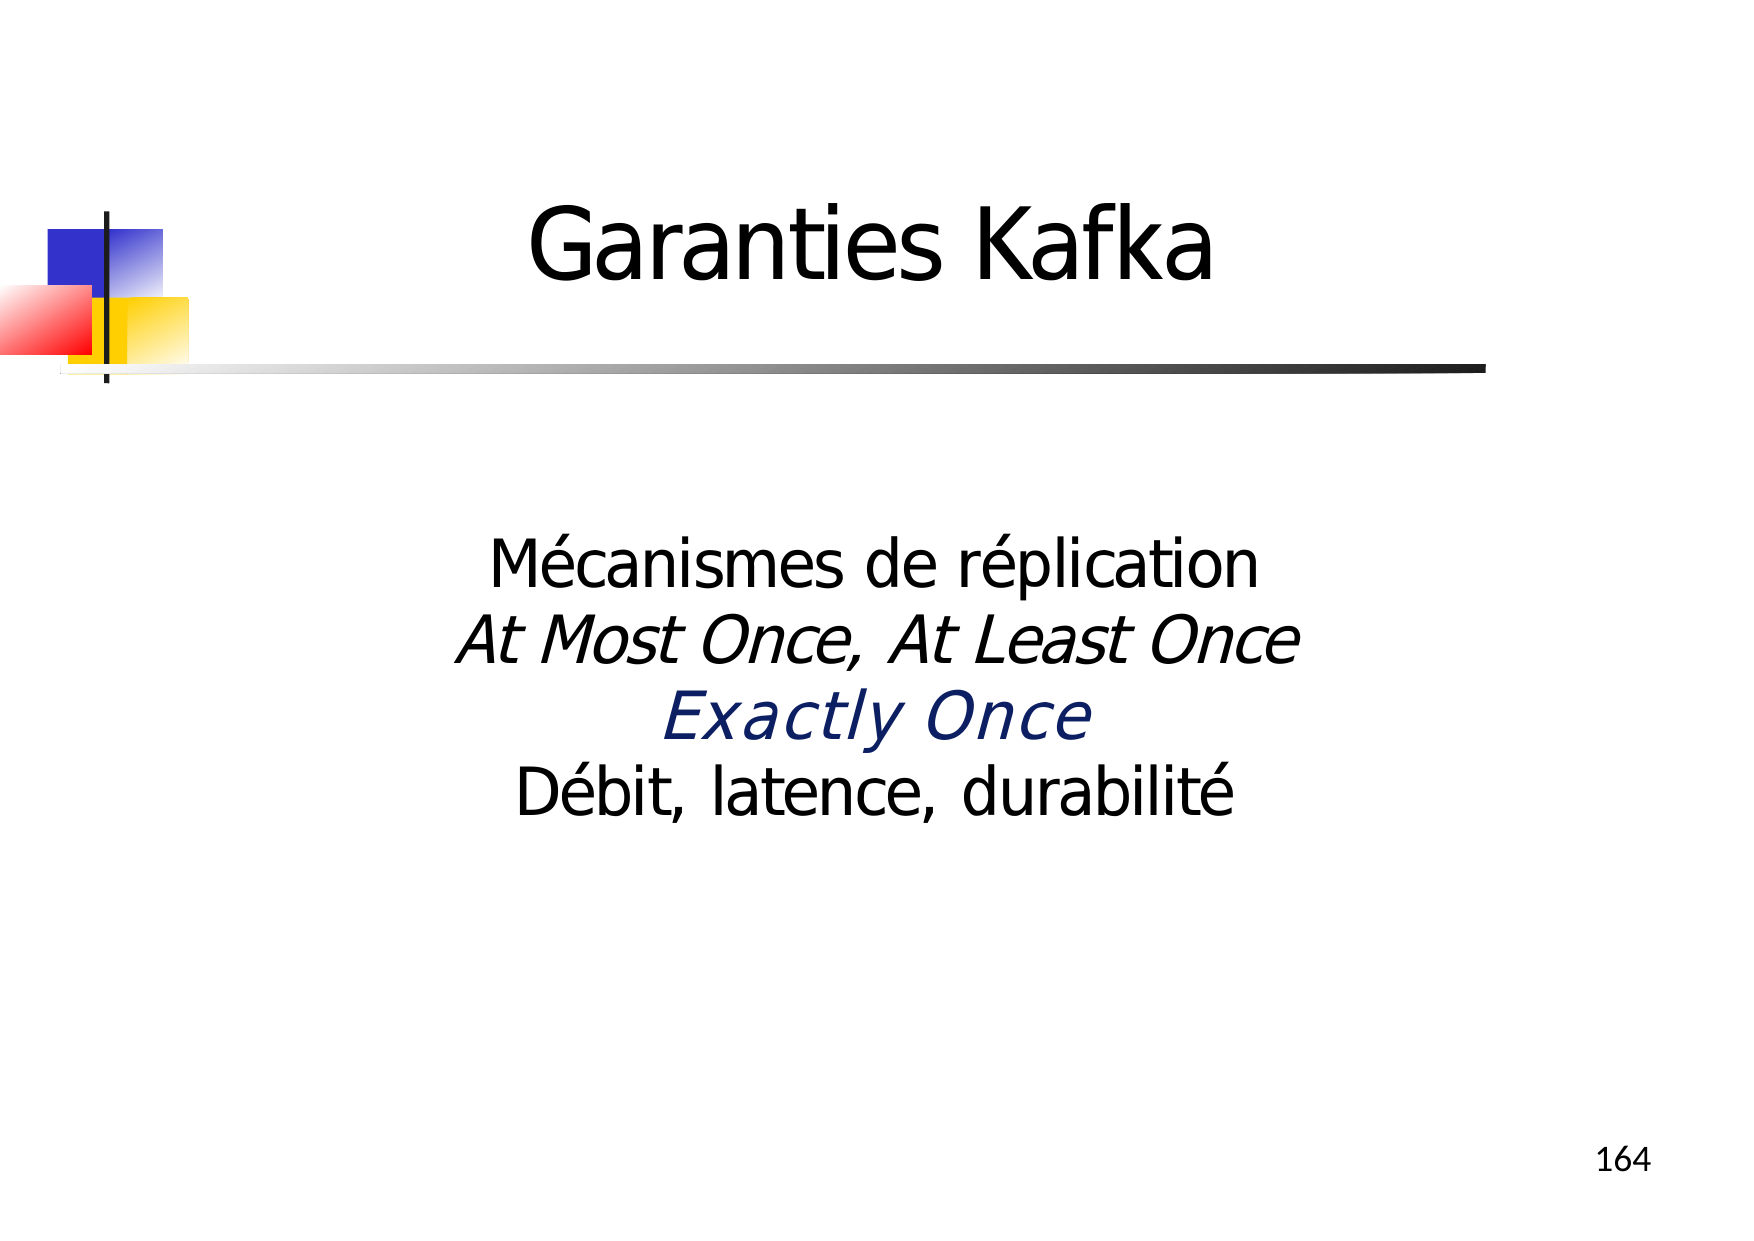

Garanties Kafka

Mécanismes de réplication
At Most Once, At Least Once
Exactly Once
Débit, latence, durabilité